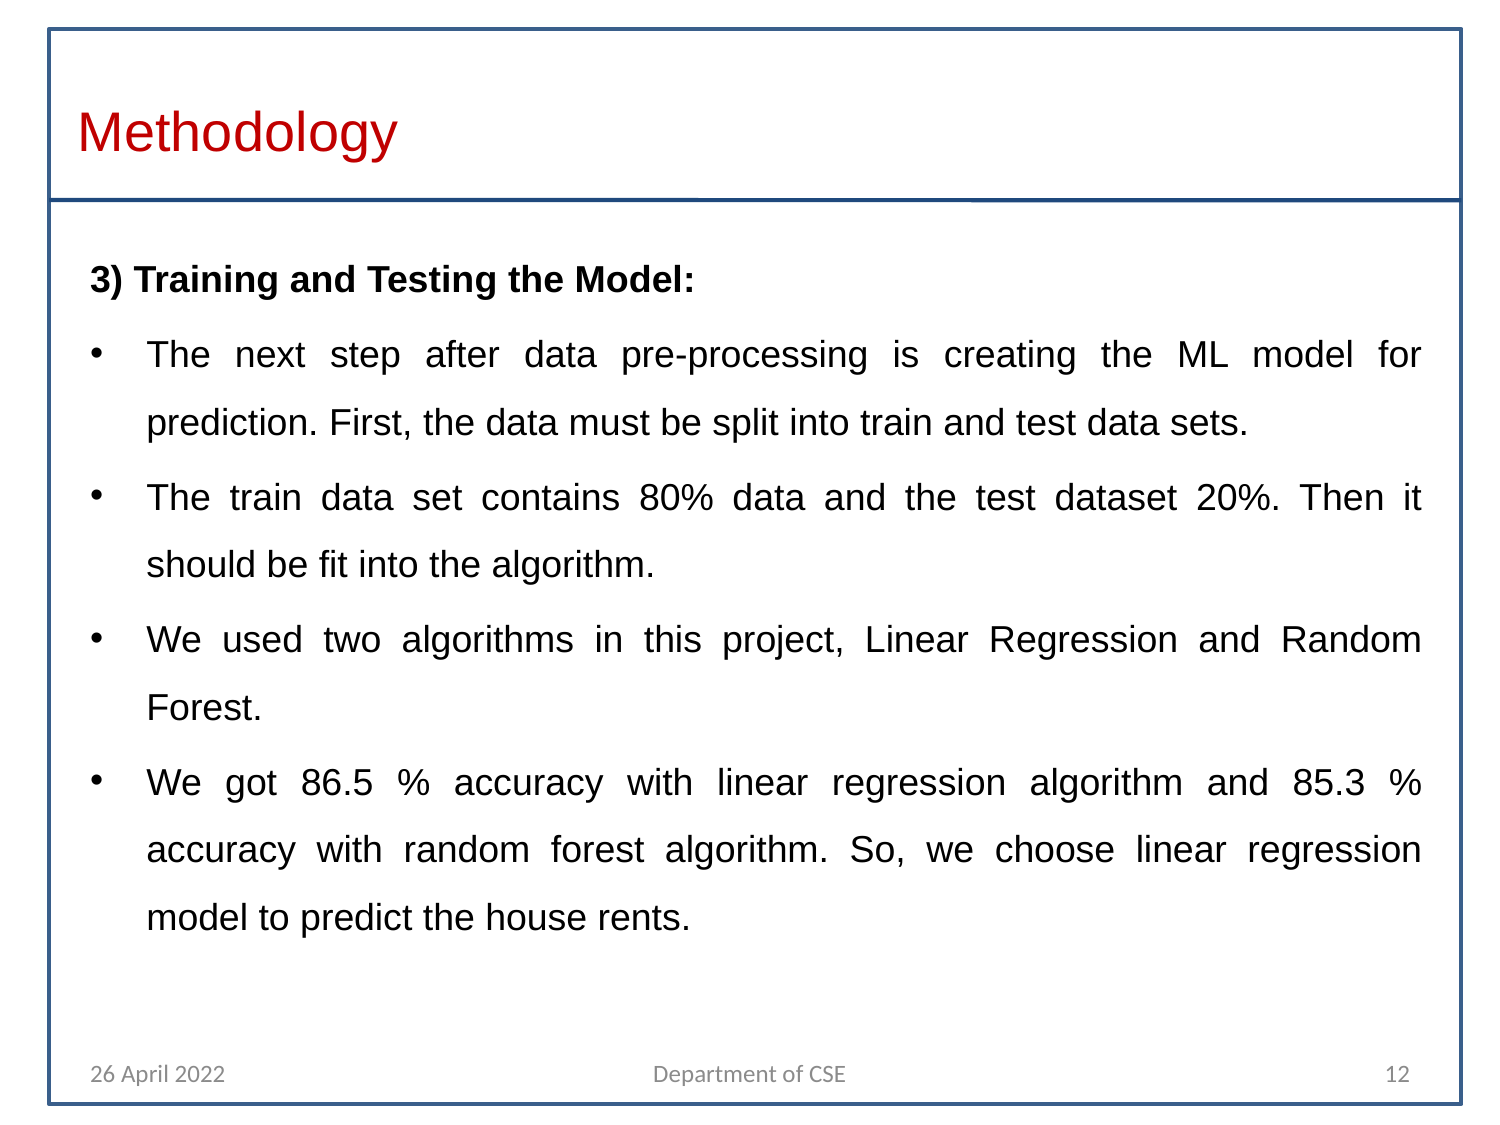

# Methodology
3) Training and Testing the Model:
The next step after data pre-processing is creating the ML model for prediction. First, the data must be split into train and test data sets.
The train data set contains 80% data and the test dataset 20%. Then it should be fit into the algorithm.
We used two algorithms in this project, Linear Regression and Random Forest.
We got 86.5 % accuracy with linear regression algorithm and 85.3 % accuracy with random forest algorithm. So, we choose linear regression model to predict the house rents.
26 April 2022
Department of CSE
12